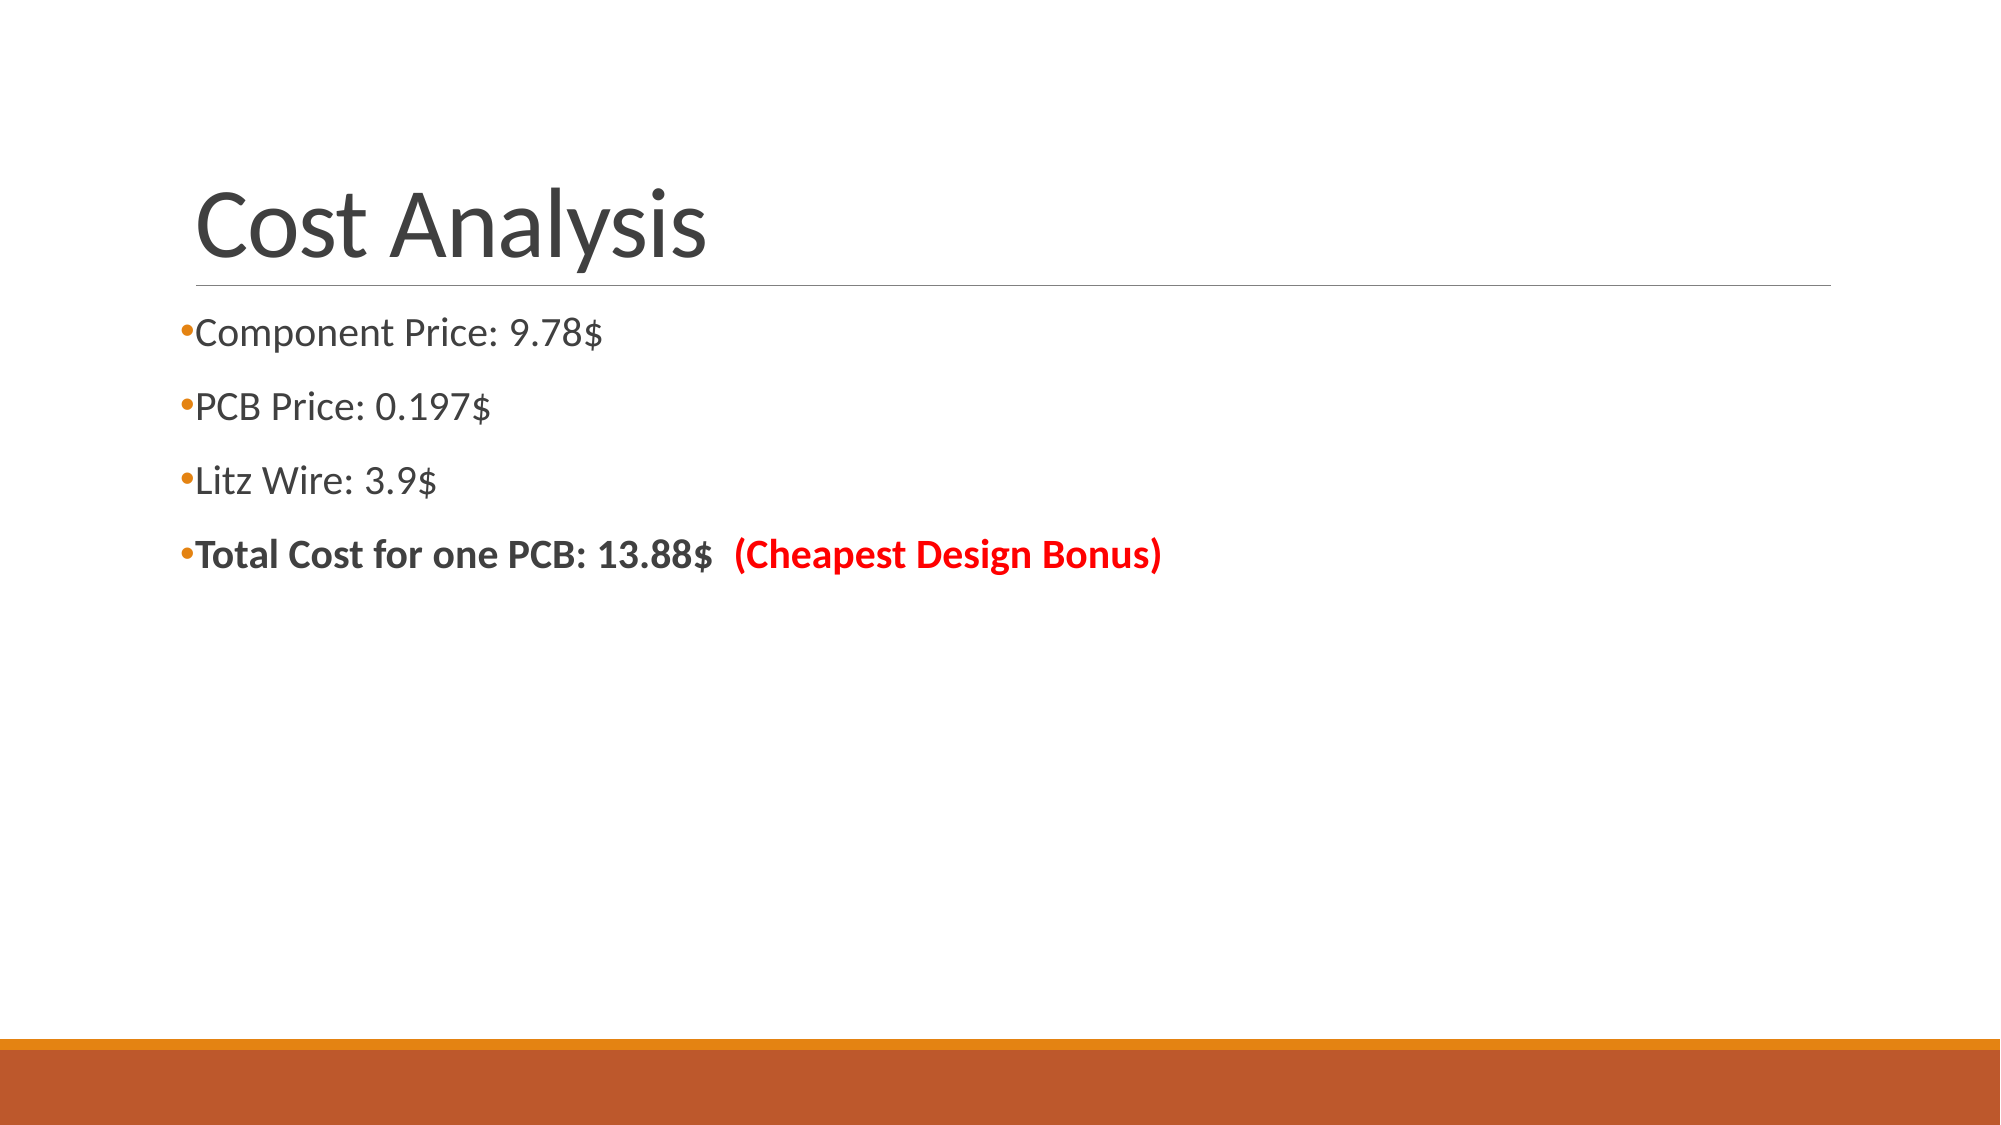

# Cost Analysis
Component Price: 9.78$
PCB Price: 0.197$
Litz Wire: 3.9$
Total Cost for one PCB: 13.88$  (Cheapest Design Bonus)